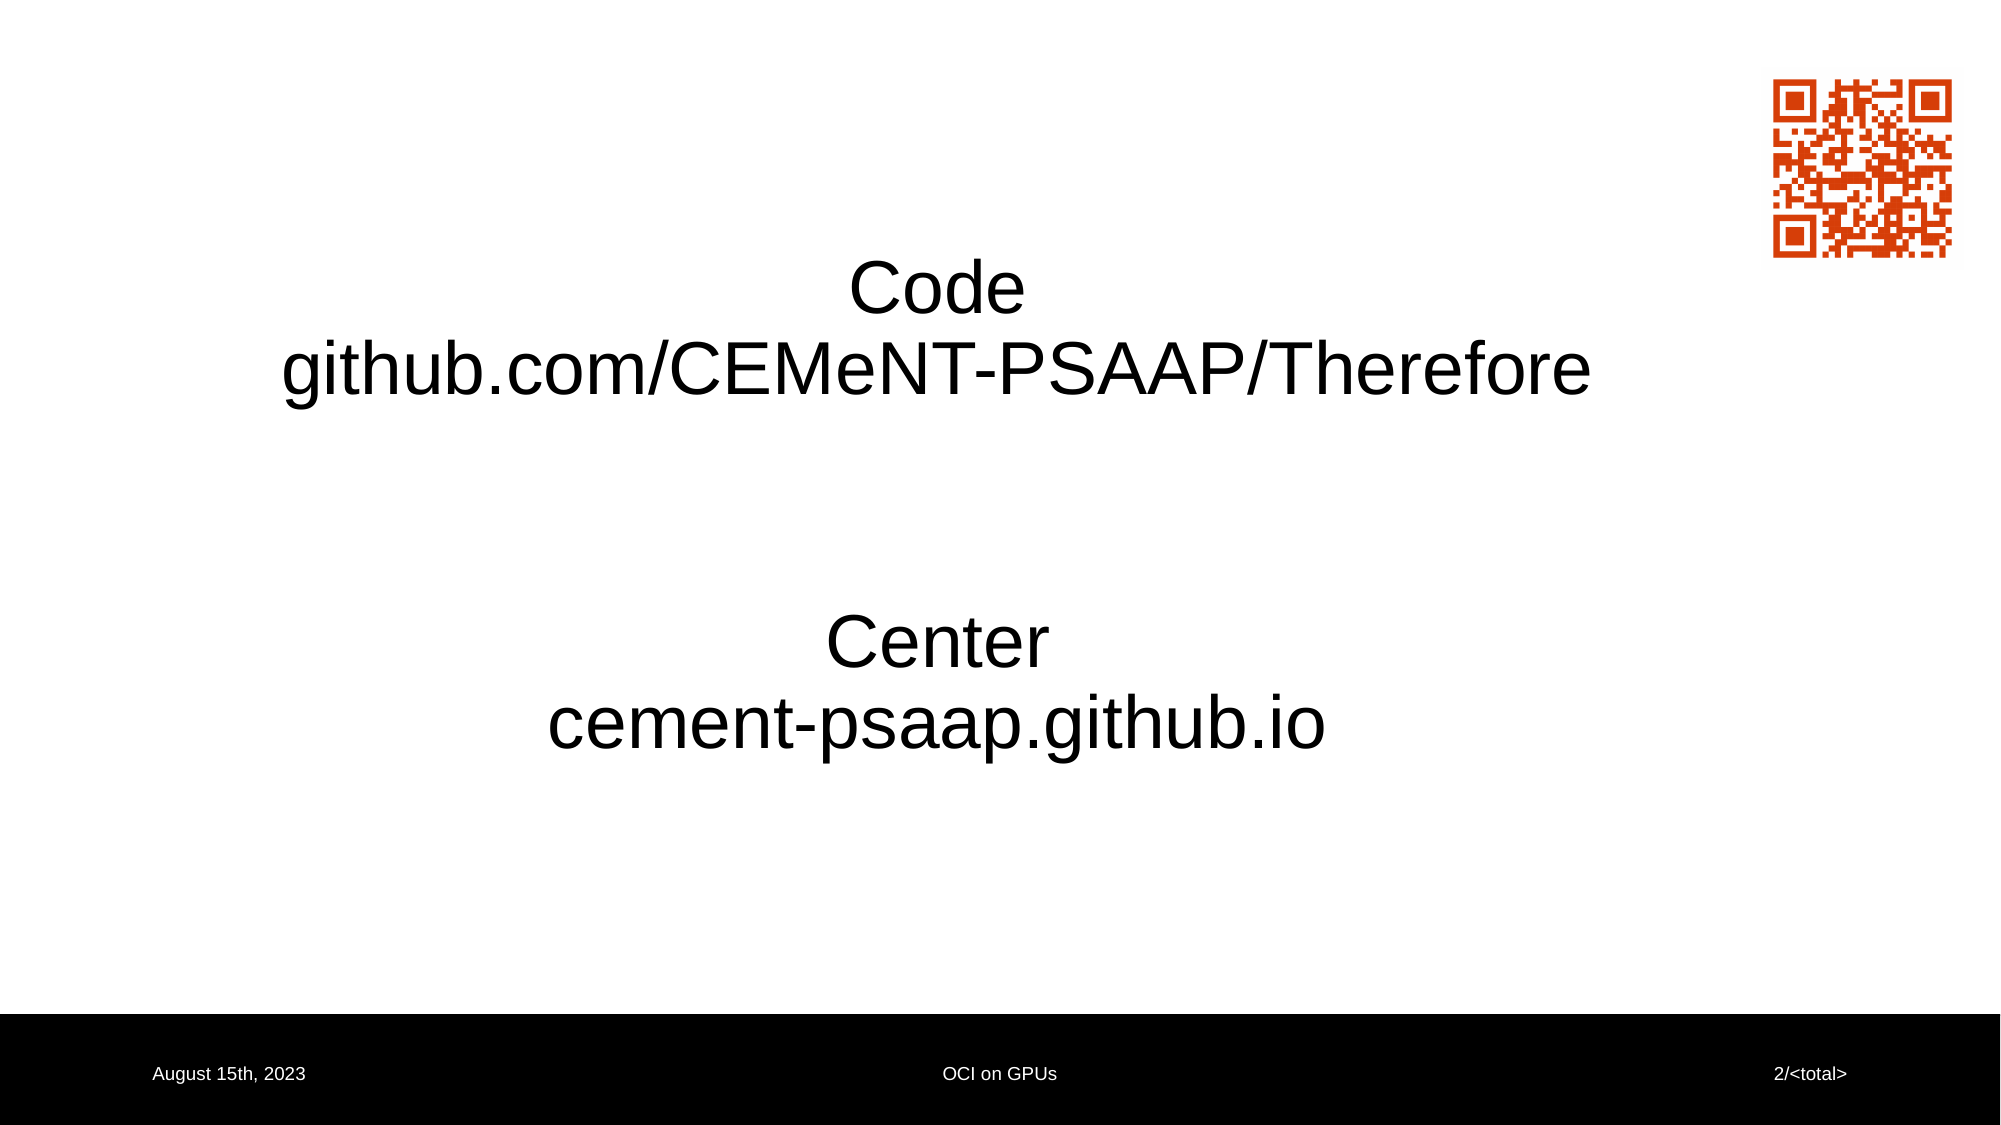

Code
github.com/CEMeNT-PSAAP/Therefore
Center
cement-psaap.github.io
August 15th, 2023
OCI on GPUs
2/<total>